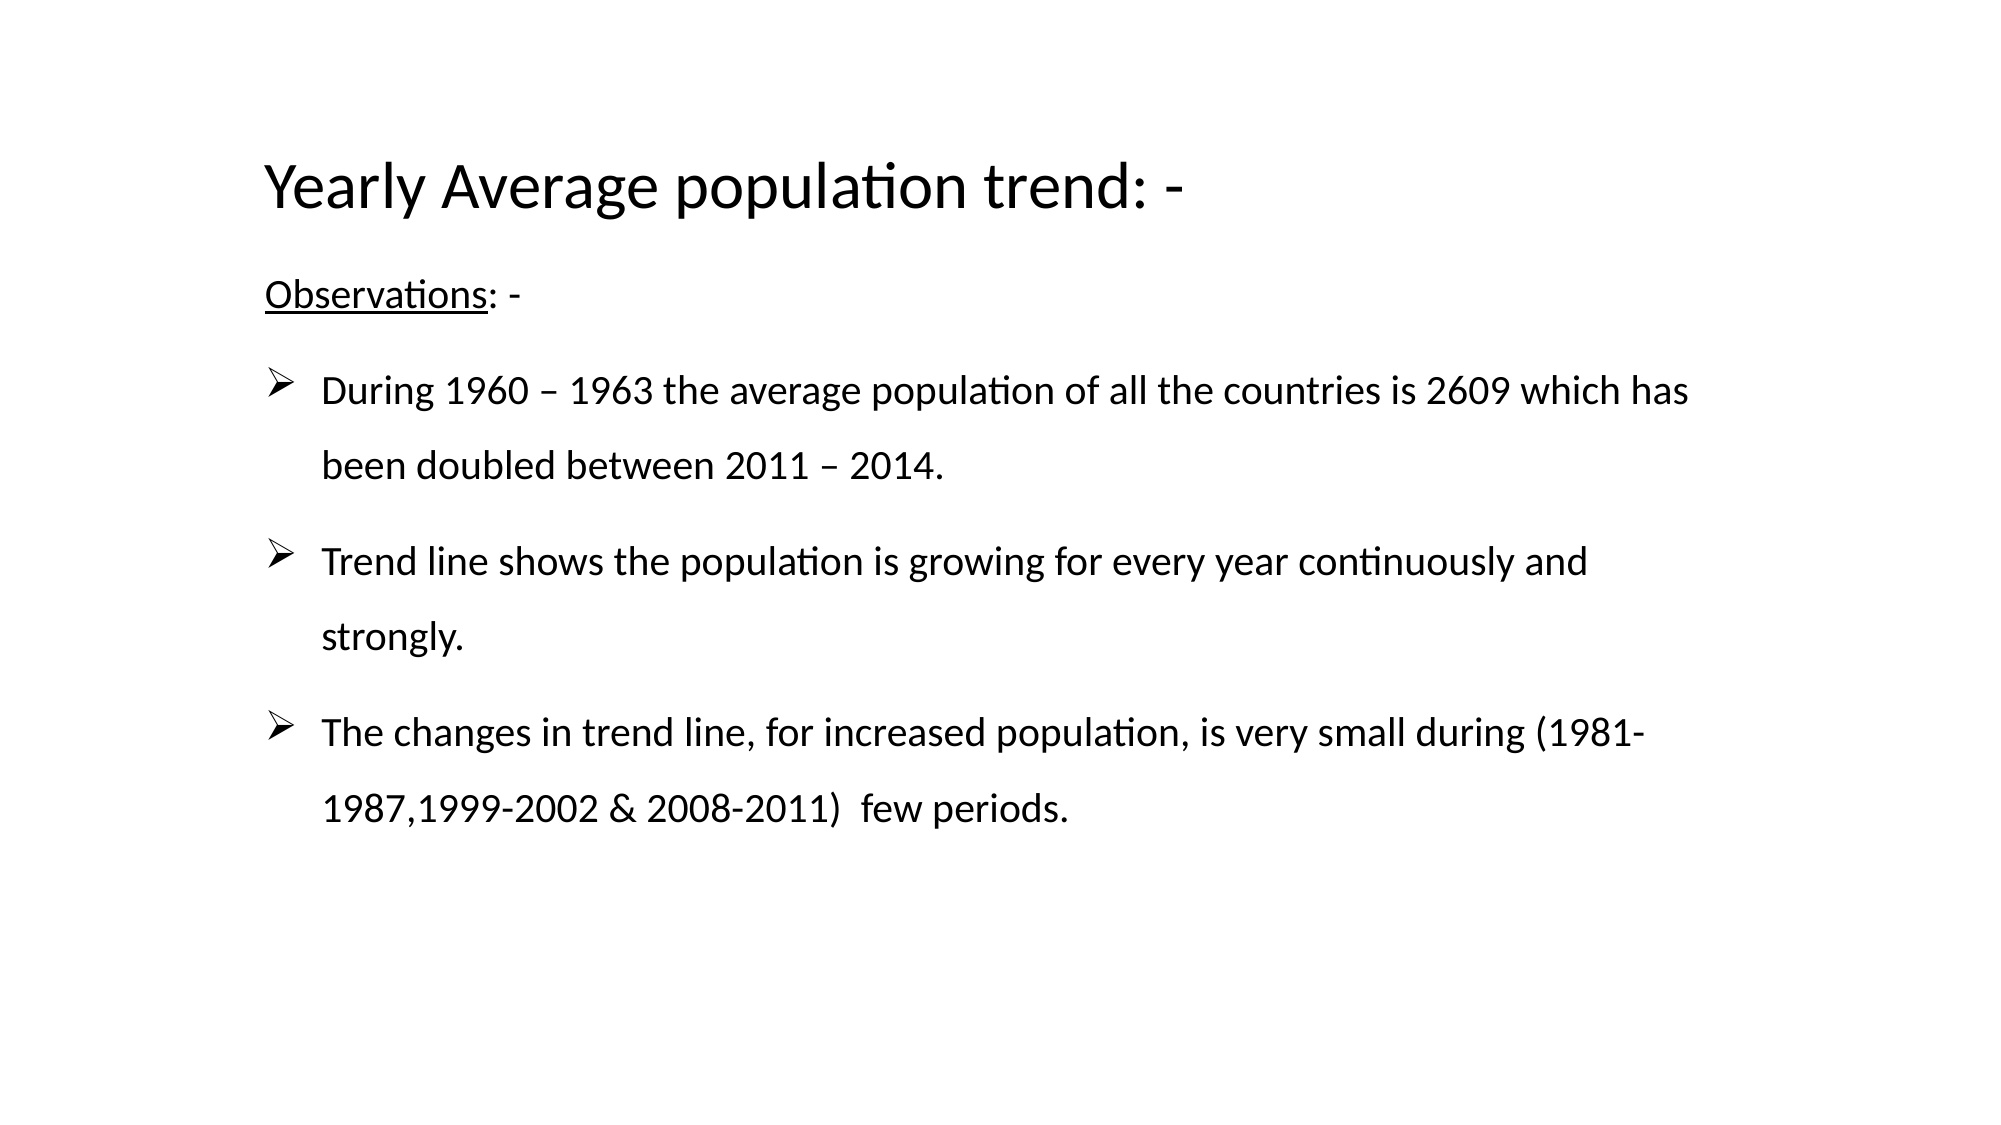

# Yearly Average population trend: -
Observations: -
During 1960 – 1963 the average population of all the countries is 2609 which has been doubled between 2011 – 2014.
Trend line shows the population is growing for every year continuously and strongly.
The changes in trend line, for increased population, is very small during (1981-1987,1999-2002 & 2008-2011)  few periods.